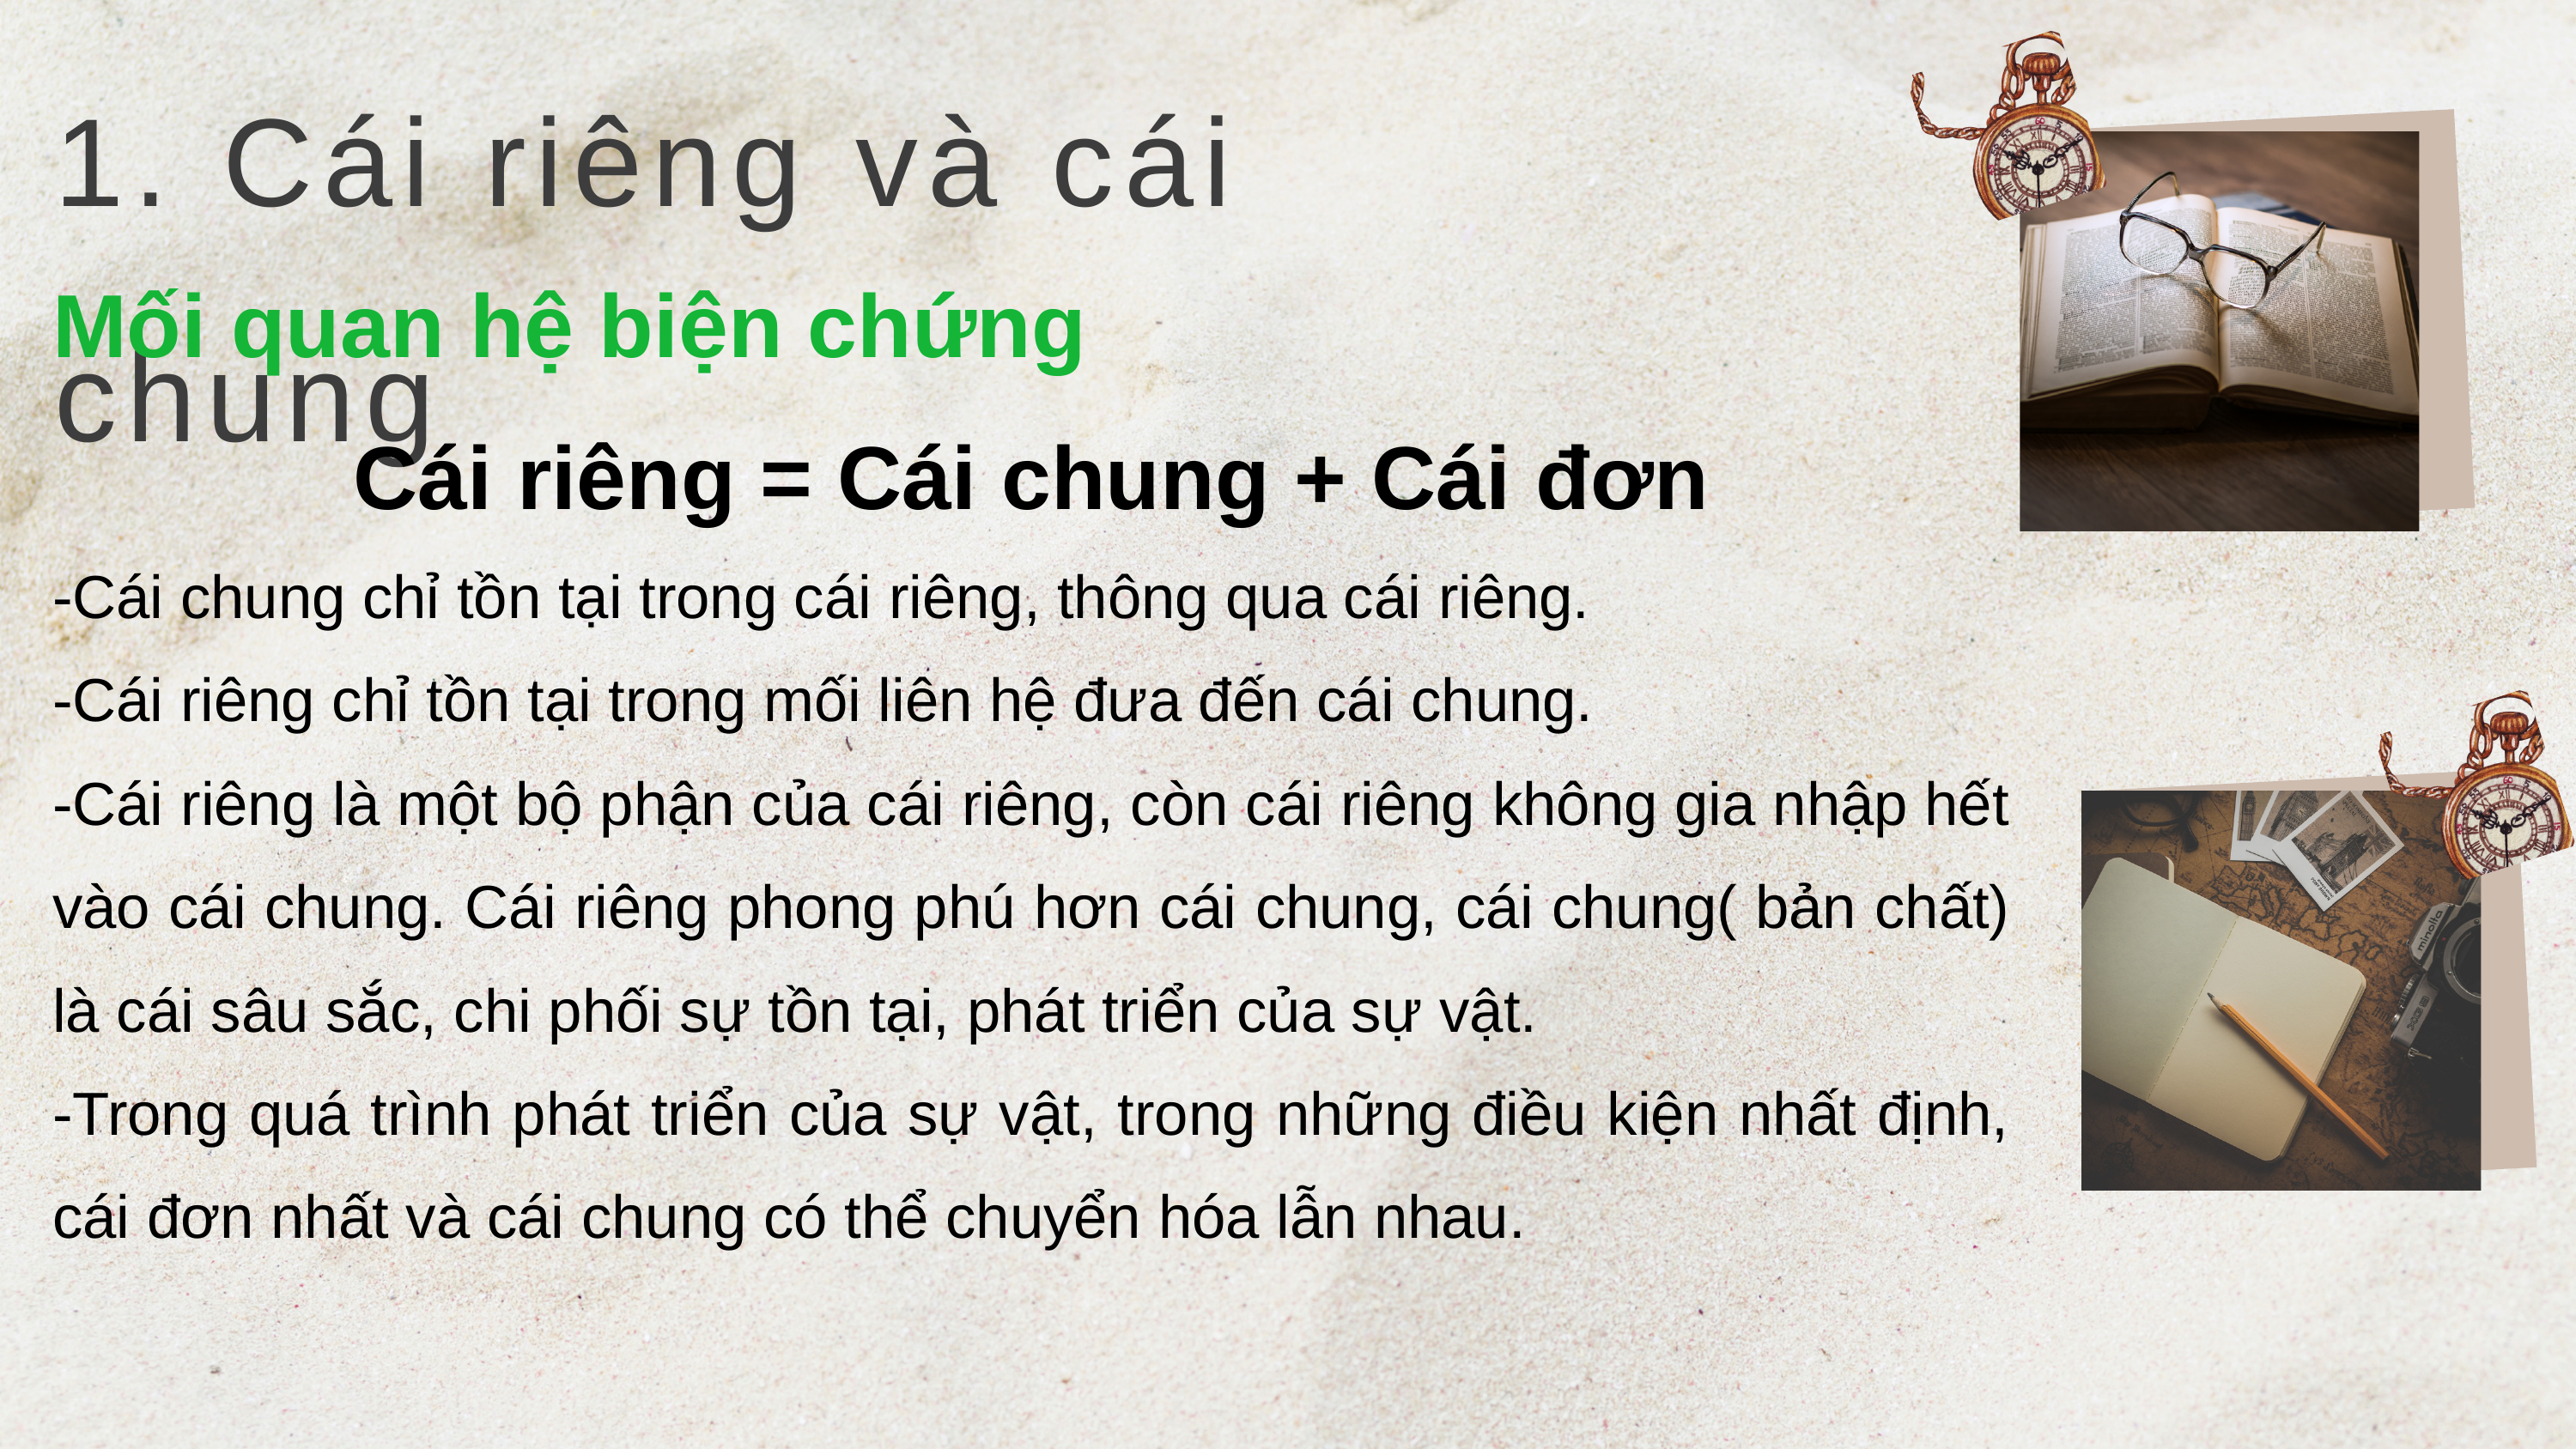

1. Cái riêng và cái chung

Mối quan hệ biện chứng
Cái riêng = Cái chung + Cái đơn
-Cái chung chỉ tồn tại trong cái riêng, thông qua cái riêng.
-Cái riêng chỉ tồn tại trong mối liên hệ đưa đến cái chung.
-Cái riêng là một bộ phận của cái riêng, còn cái riêng không gia nhập hết vào cái chung. Cái riêng phong phú hơn cái chung, cái chung( bản chất) là cái sâu sắc, chi phối sự tồn tại, phát triển của sự vật.
-Trong quá trình phát triển của sự vật, trong những điều kiện nhất định, cái đơn nhất và cái chung có thể chuyển hóa lẫn nhau.